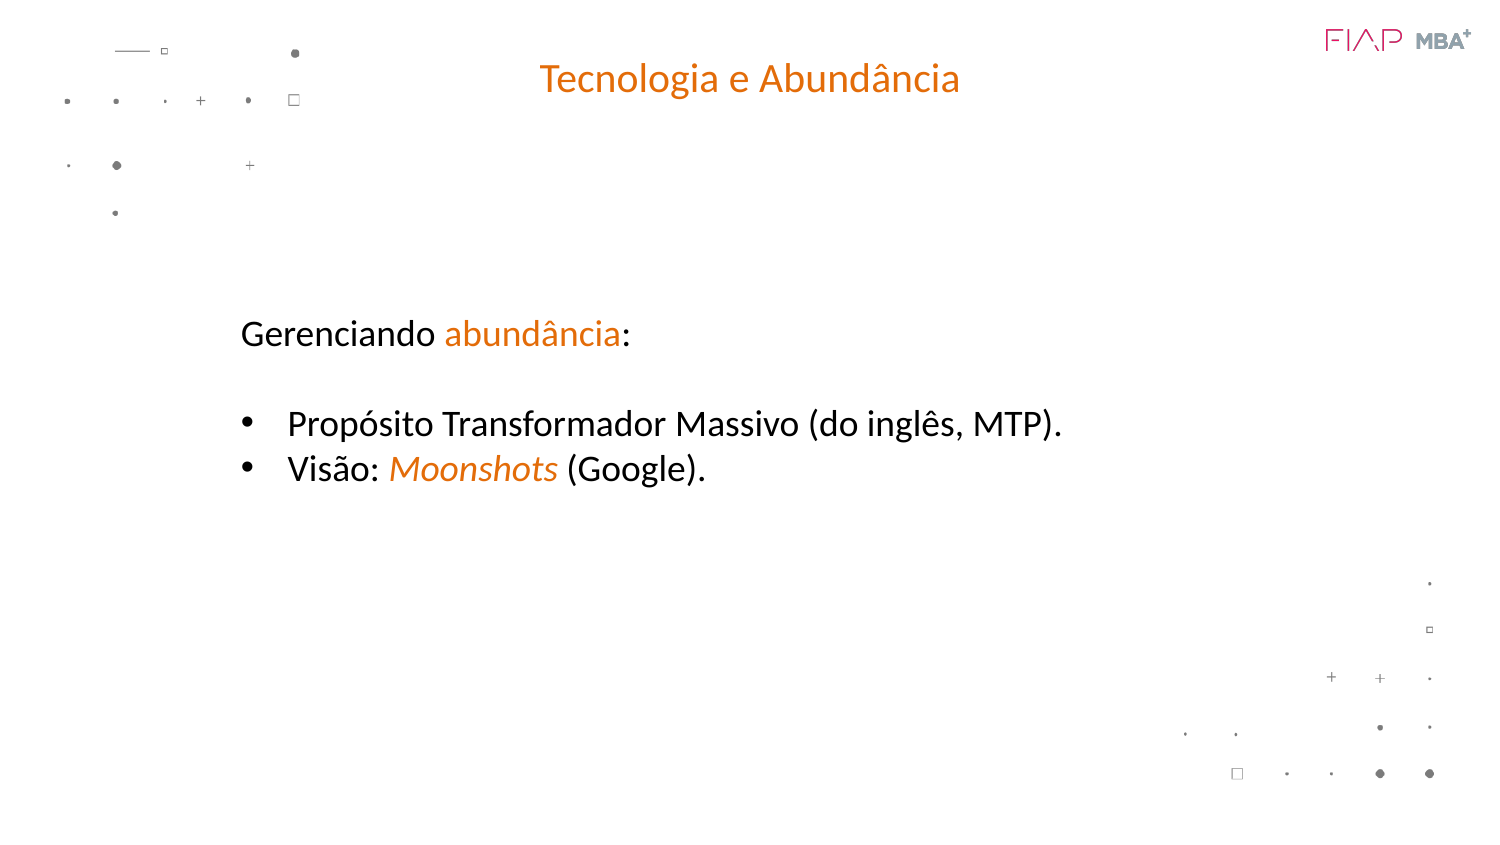

Tecnologia e Abundância

Gerenciando abundância:

Propósito Transformador Massivo (do inglês, MTP).
Visão: Moonshots (Google).